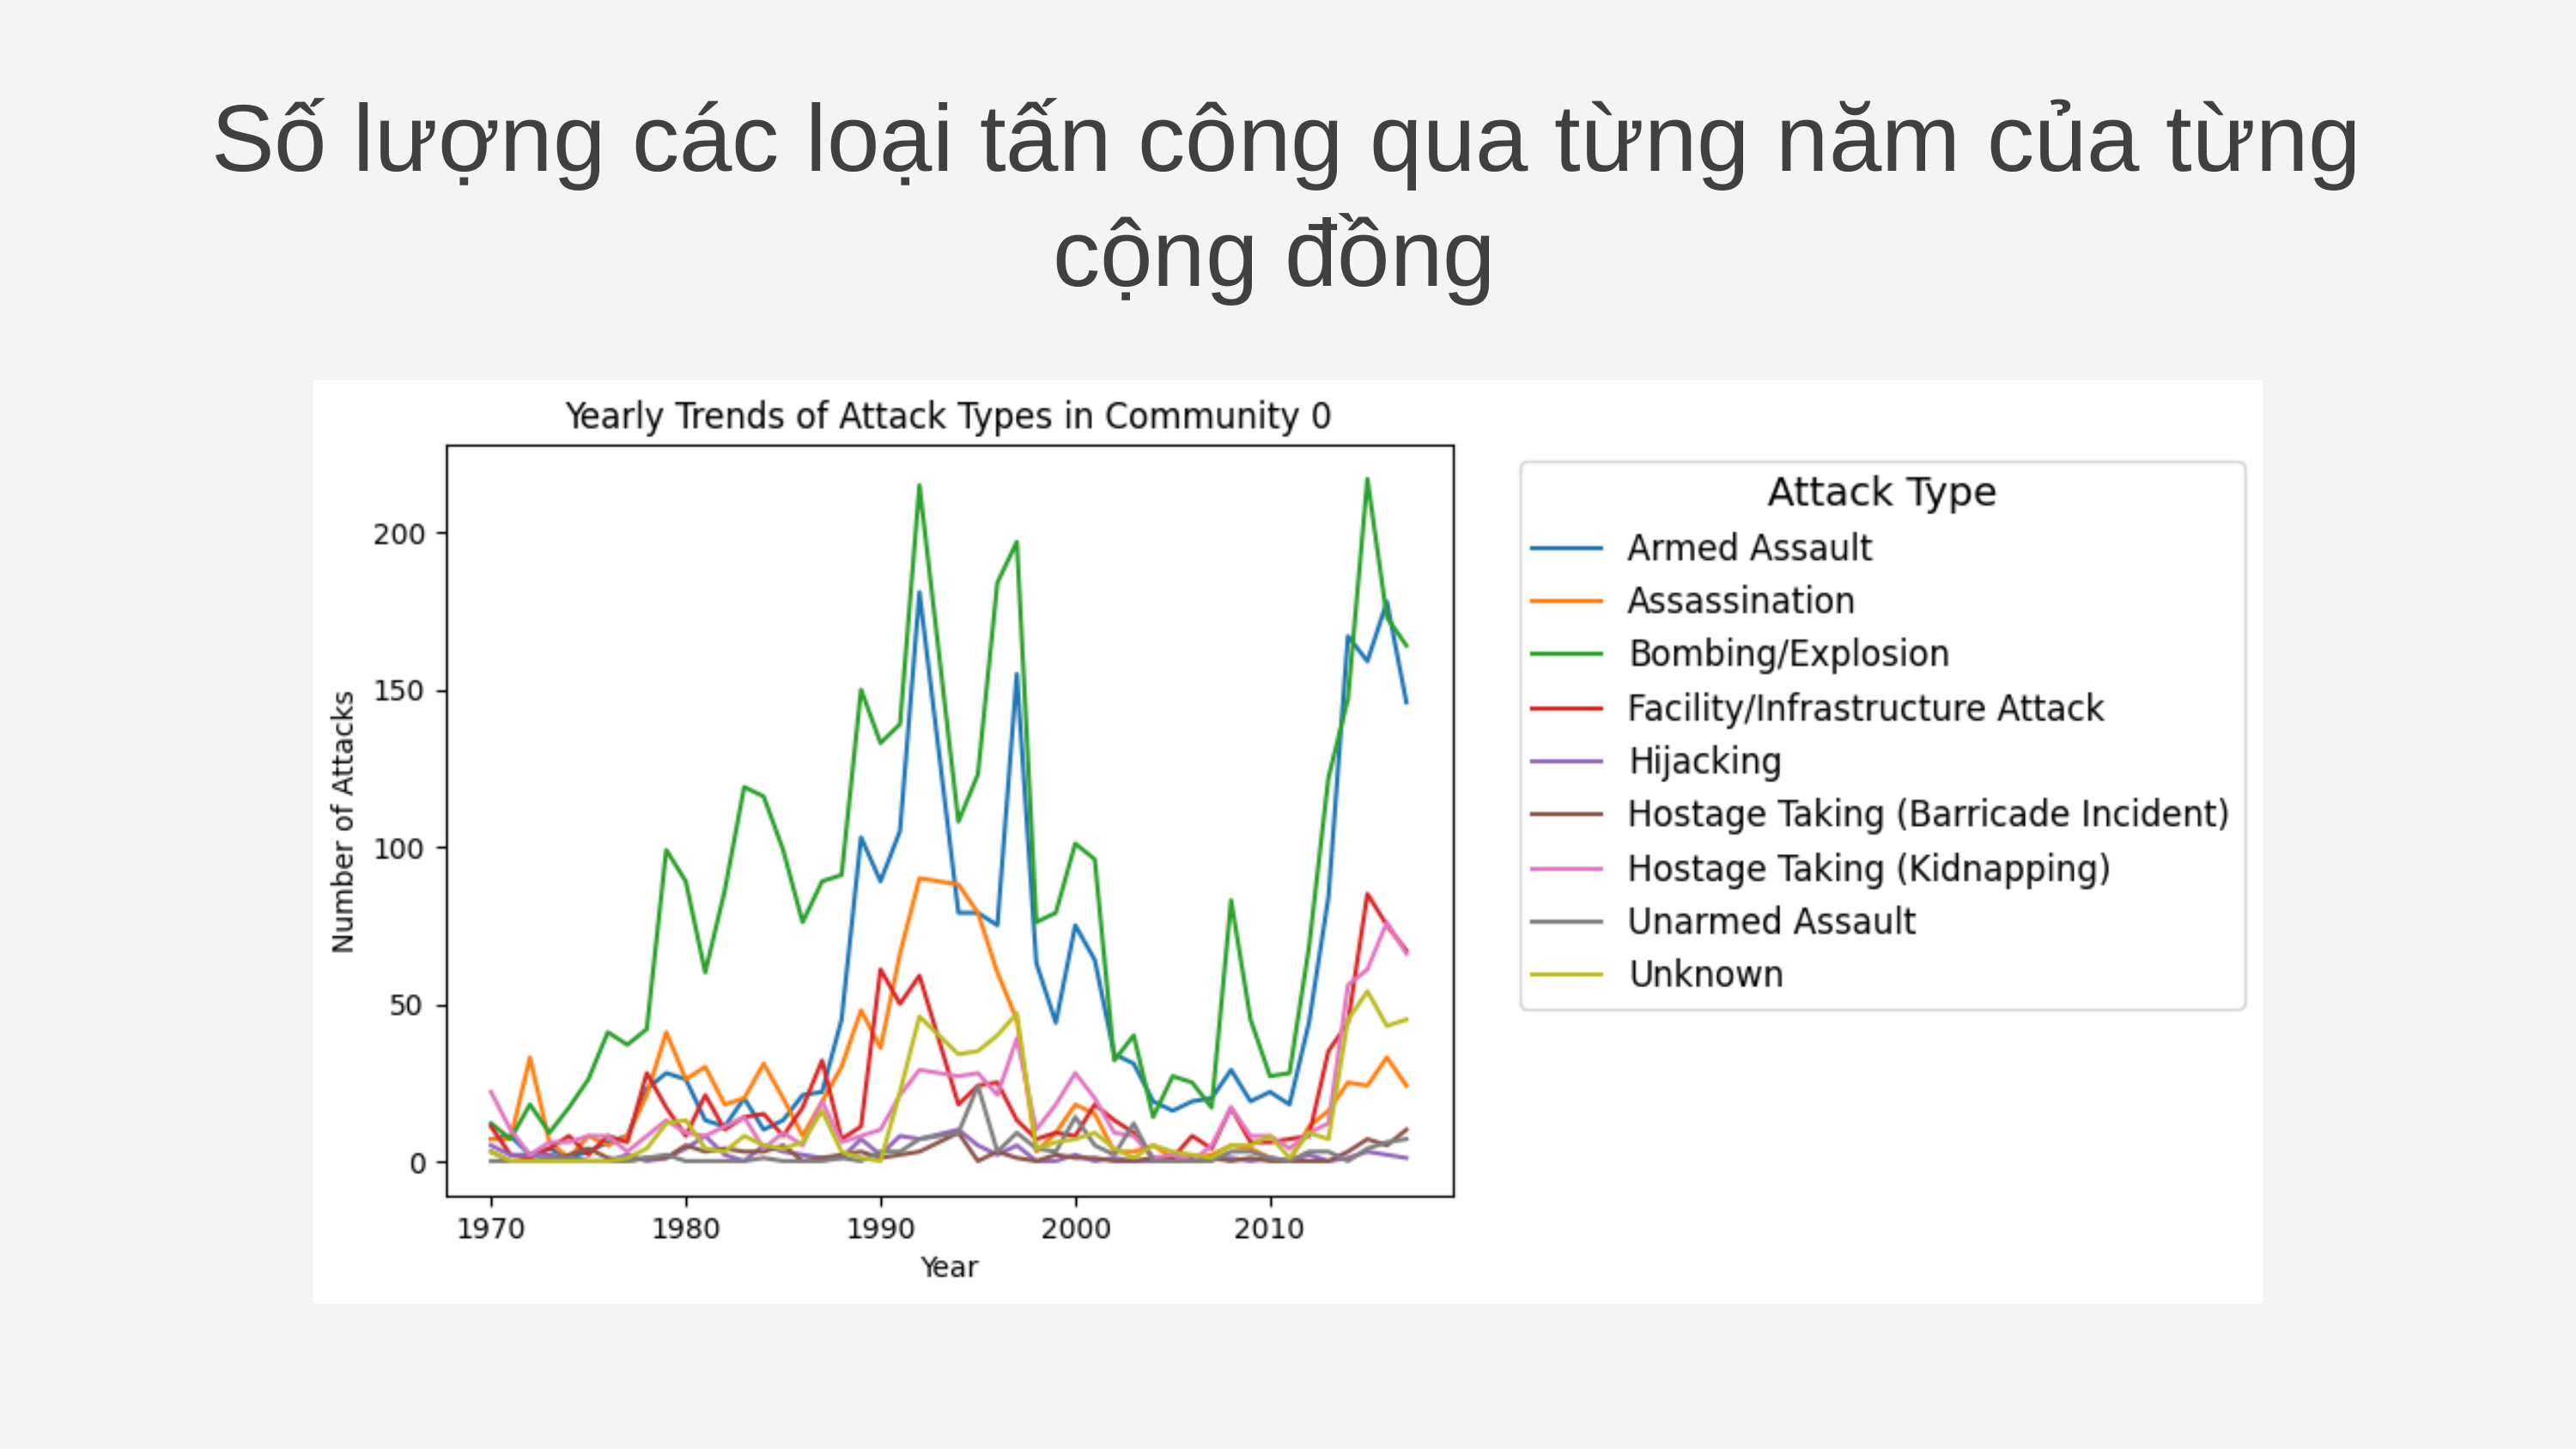

Số lượng các loại tấn công qua từng năm của từng cộng đồng